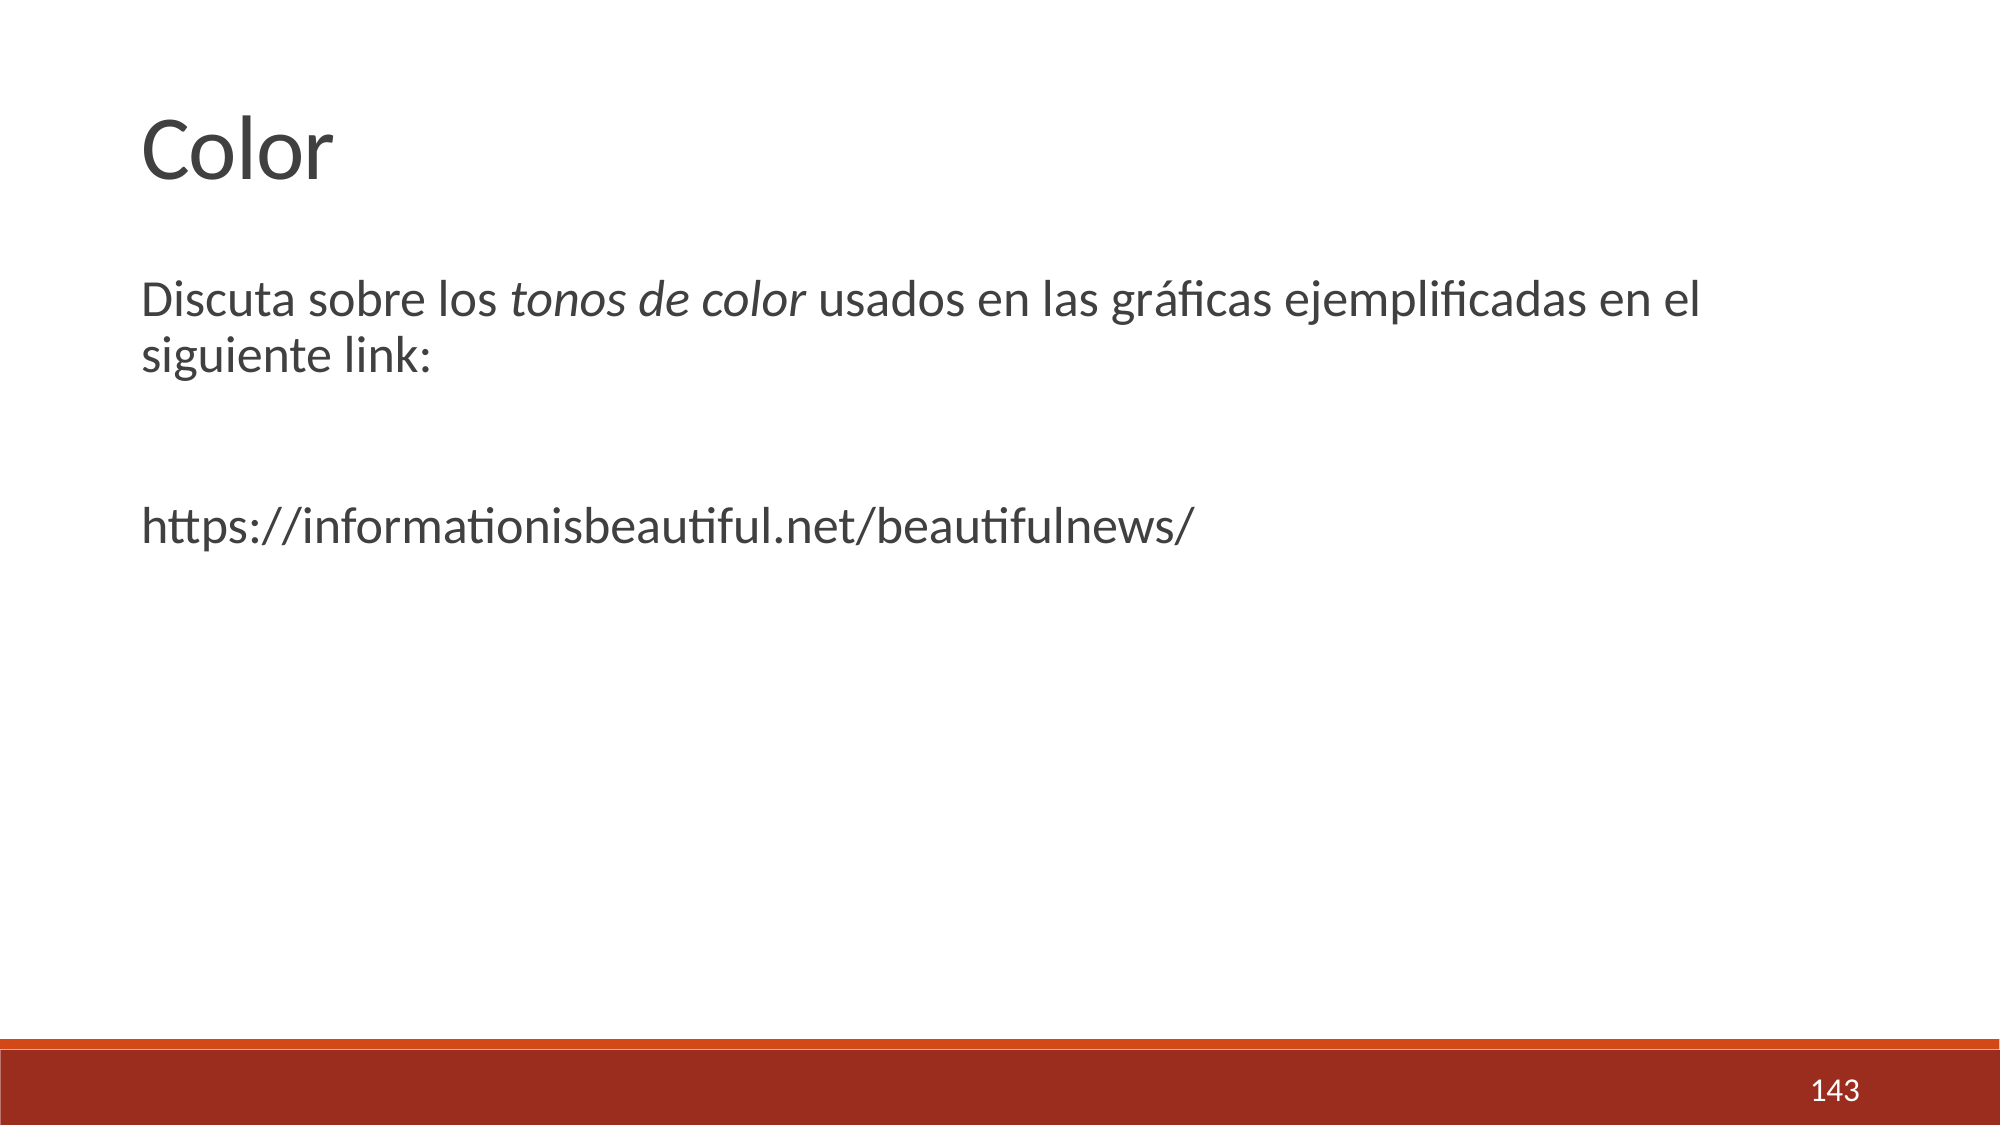

Color
Discuta sobre los tonos de color usados en las gráficas ejemplificadas en el siguiente link:

https://informationisbeautiful.net/beautifulnews/
143